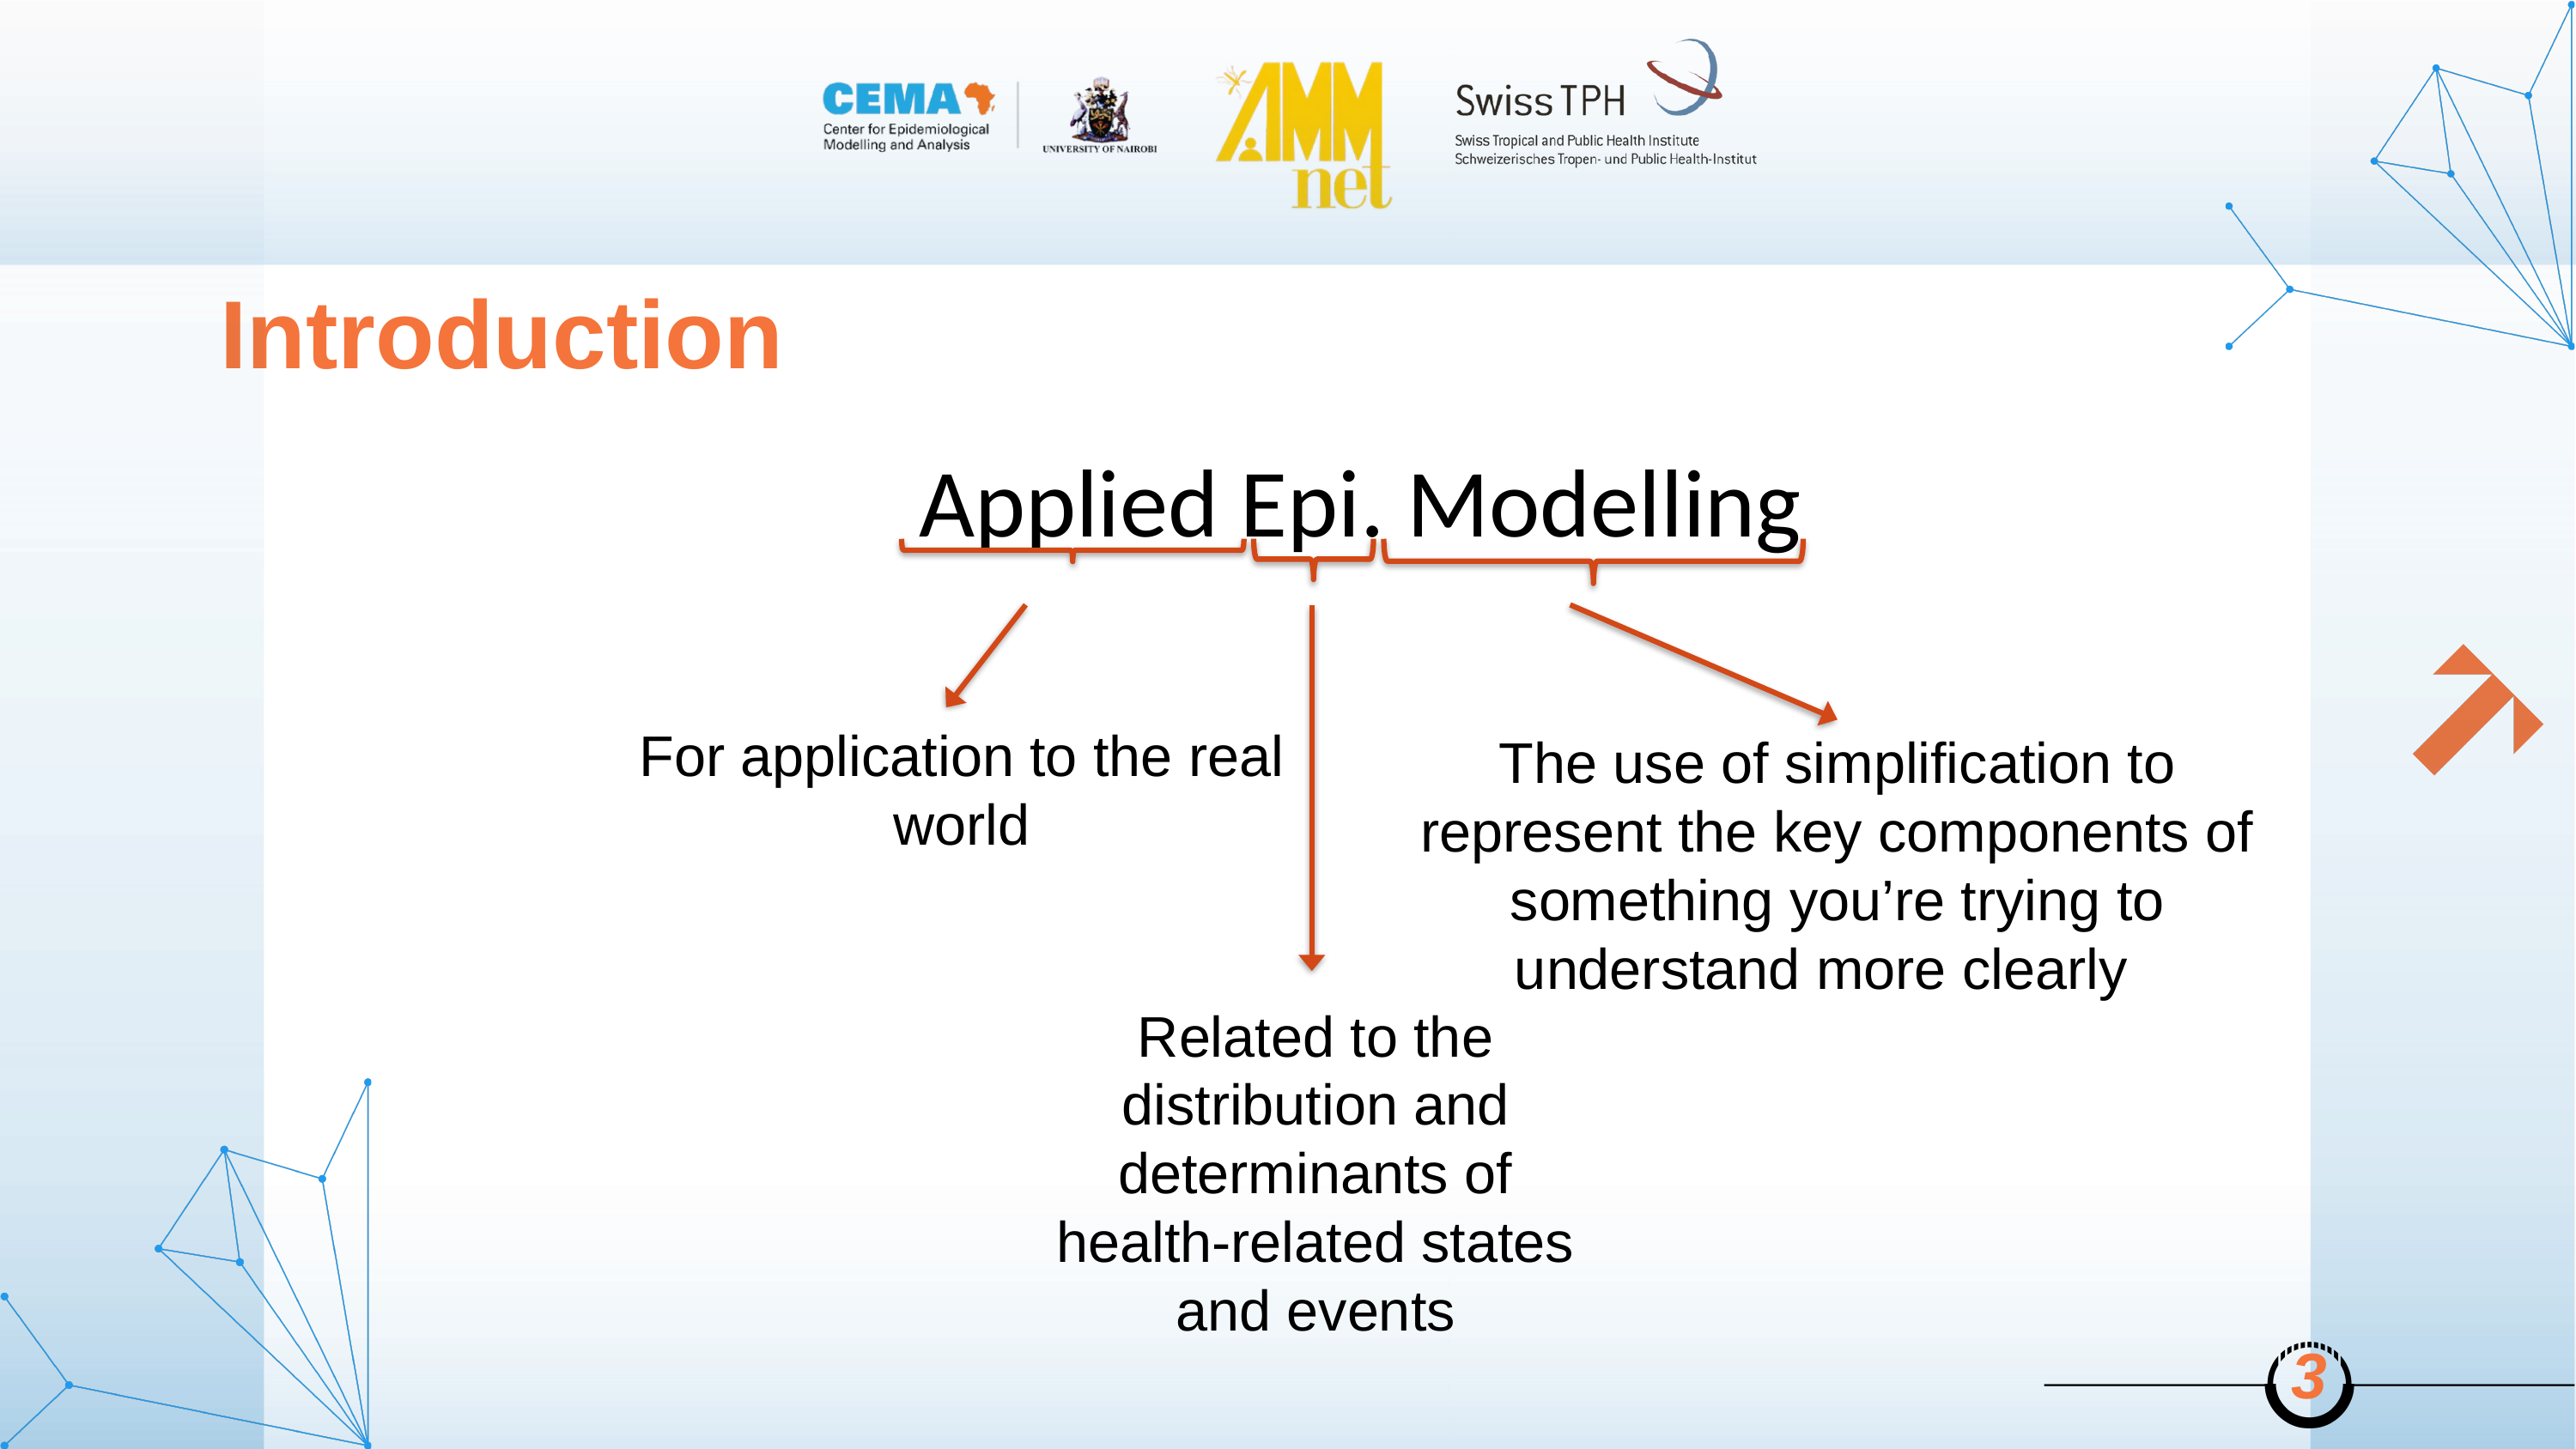

Introduction

Applied Epi. Modelling

For application to the real world
The use of simplification to represent the key components of something you’re trying to understand more clearly
Related to the distribution and determinants of health-related states and events

3